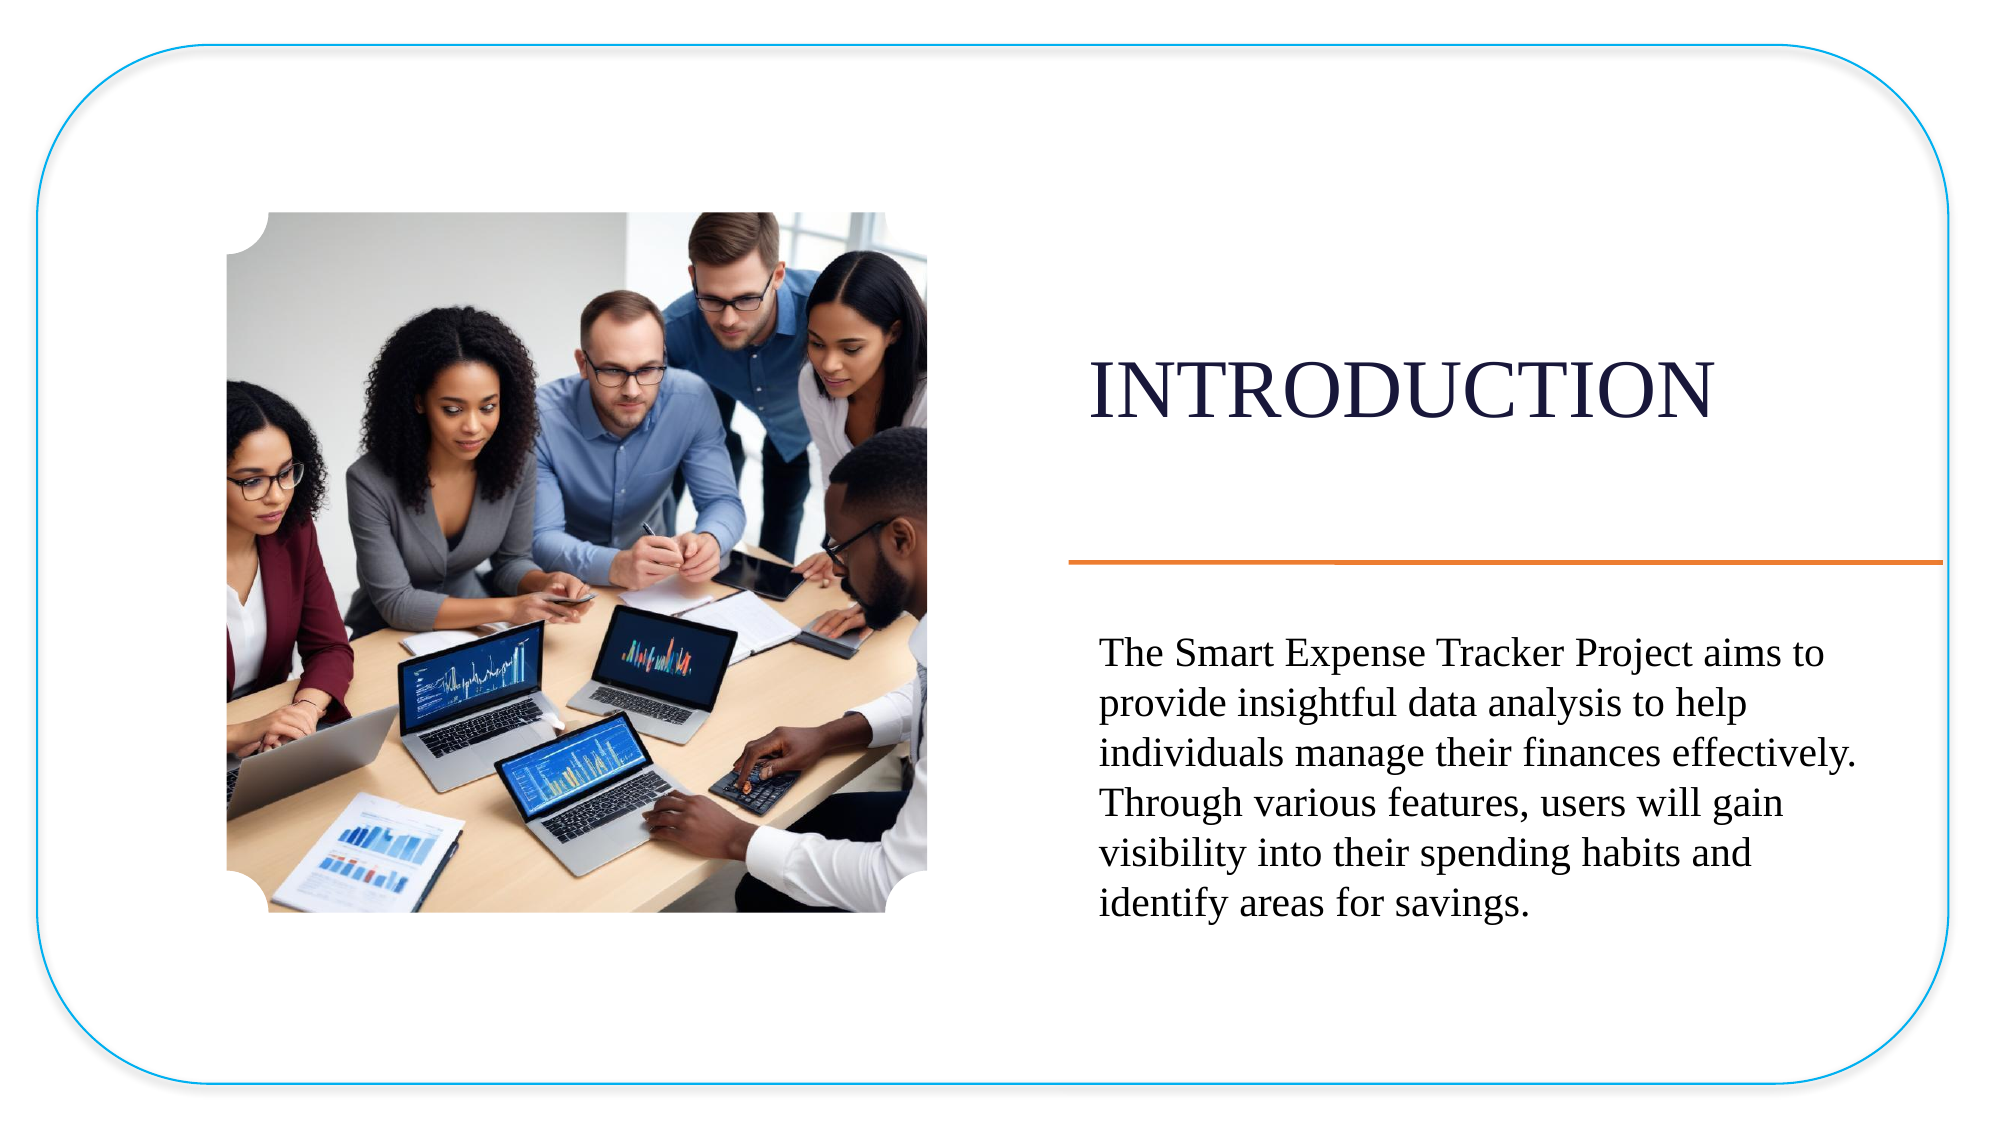

# INTRODUCTION
The Smart Expense Tracker Project aims to provide insightful data analysis to help individuals manage their finances effectively. Through various features, users will gain visibility into their spending habits and identify areas for savings.